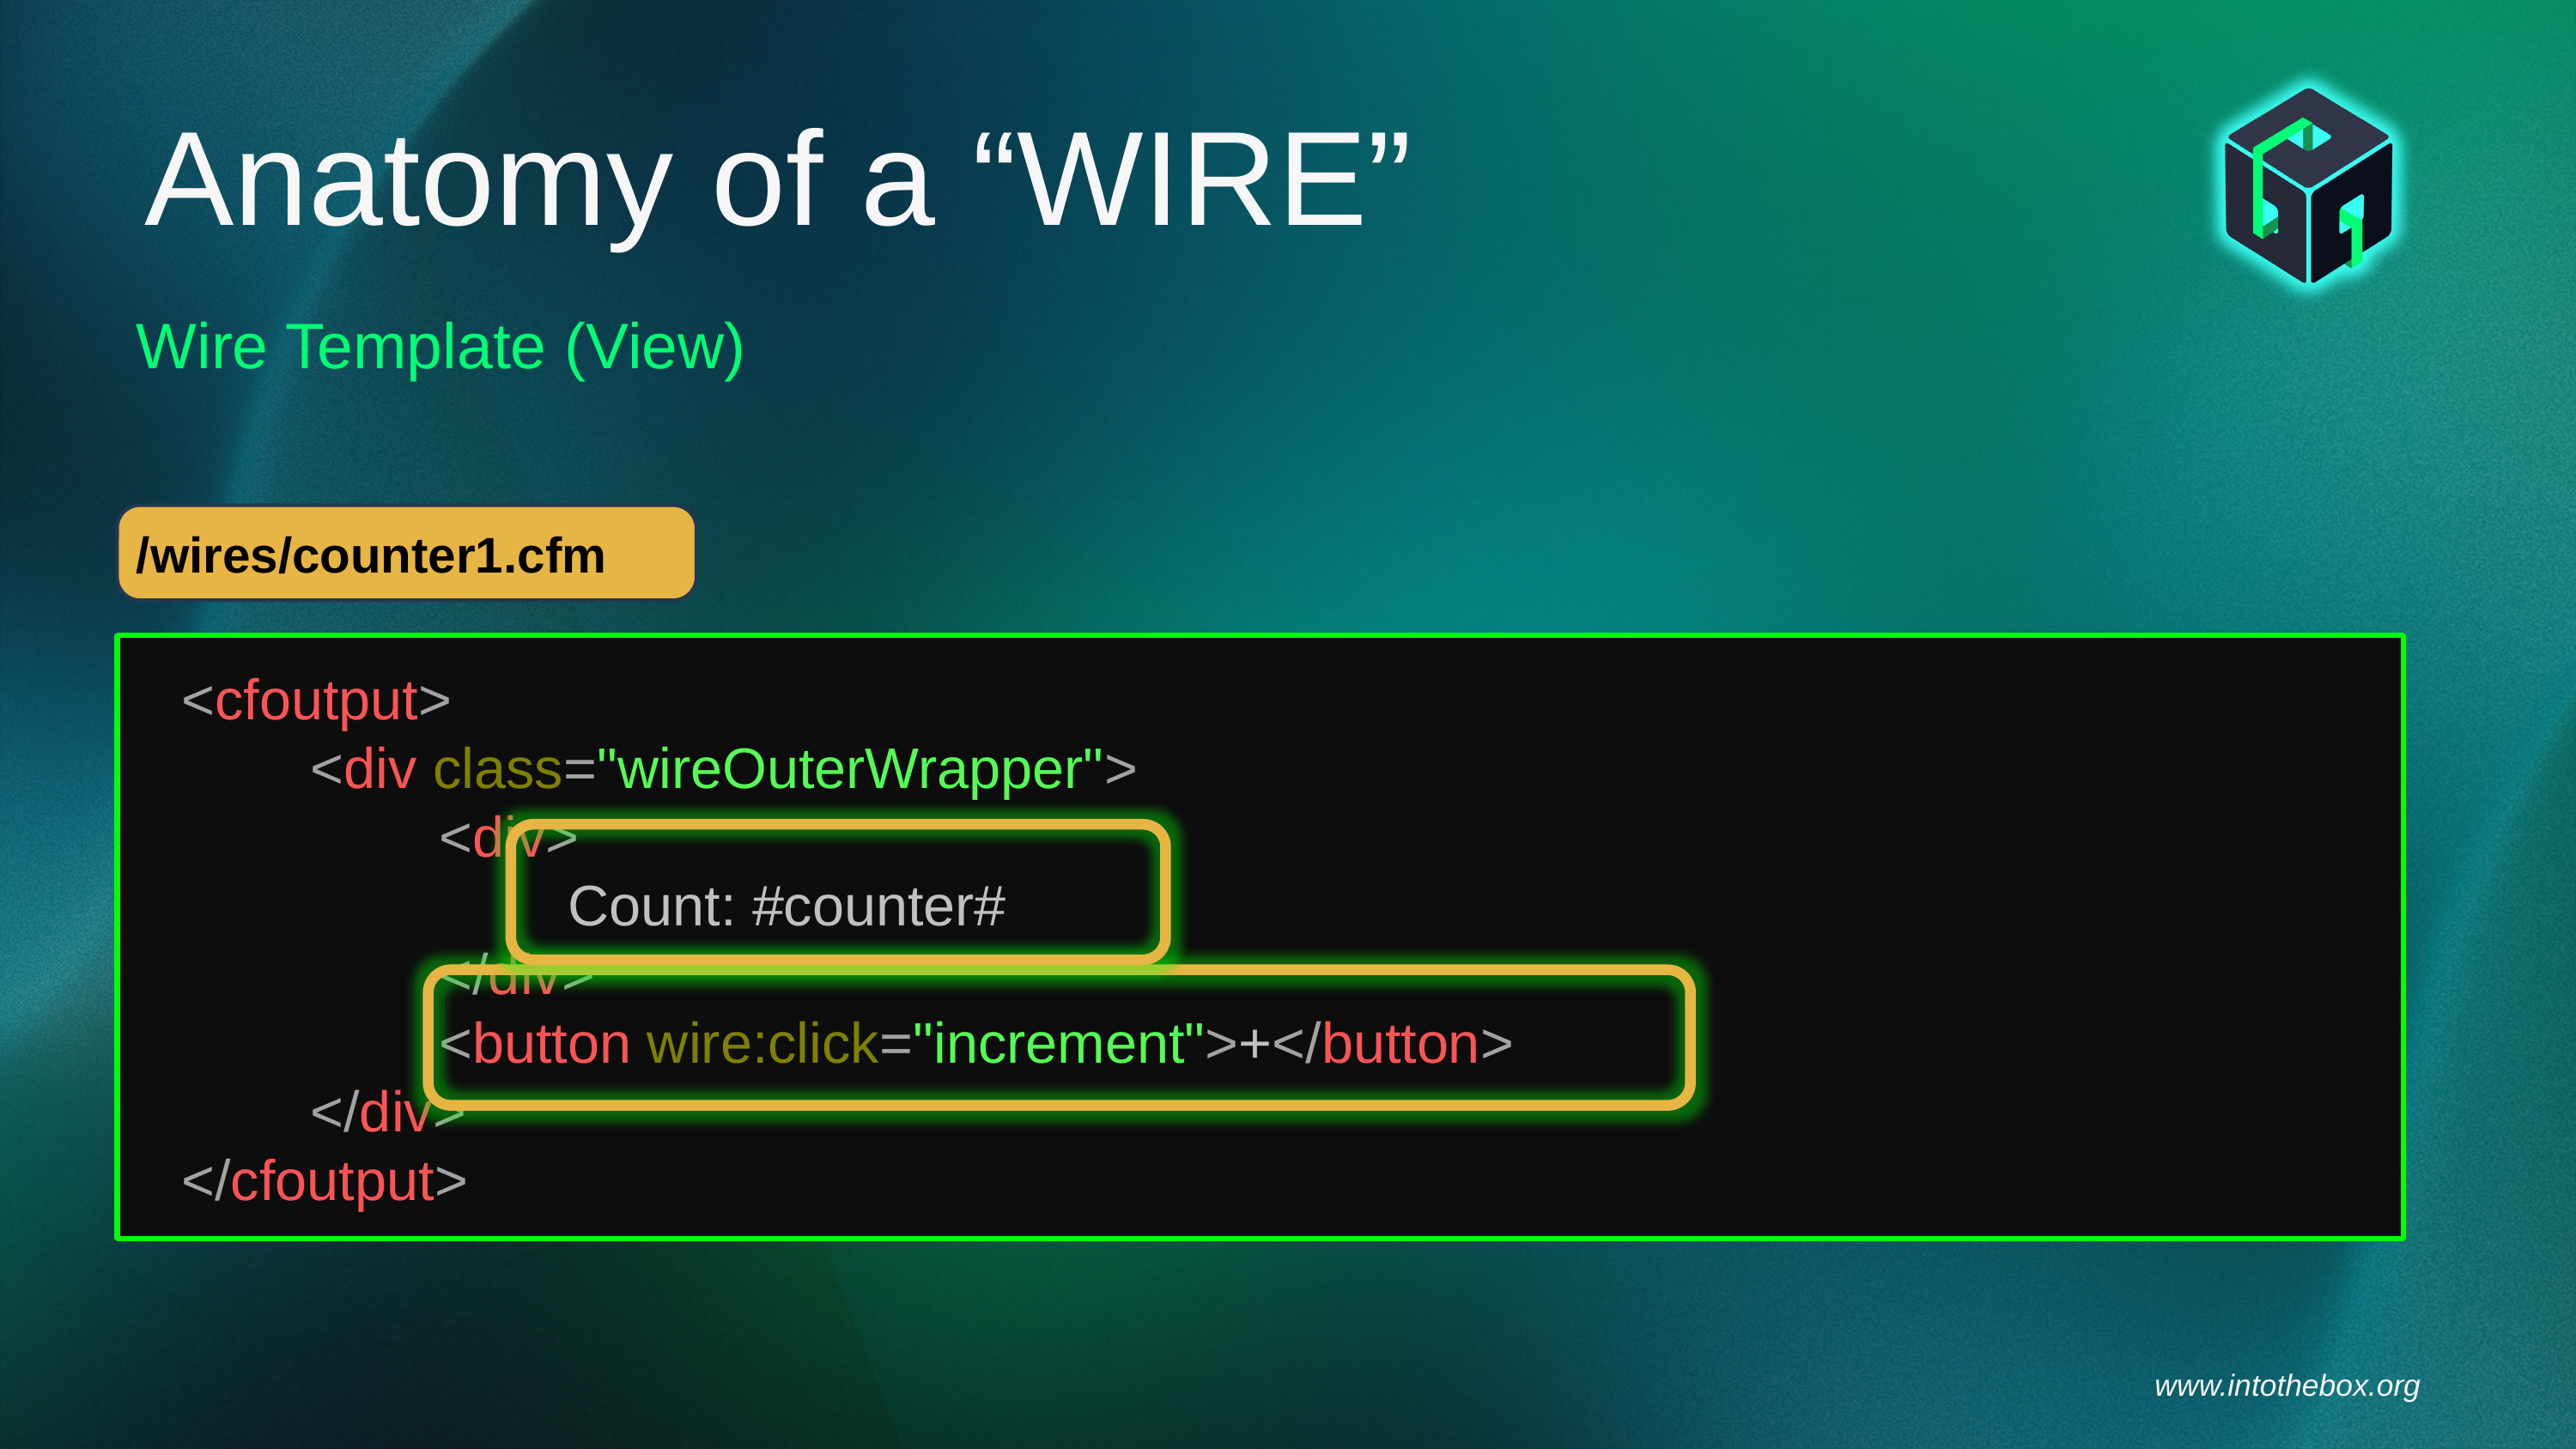

Anatomy of a “WIRE”
Wire Template (View)
/wires/counter1.cfm
<cfoutput>
	<div class="wireOuterWrapper">
		<div>
			Count: #counter#
		</div>
		<button wire:click="increment">+</button>
	</div>
</cfoutput>

www.intothebox.org